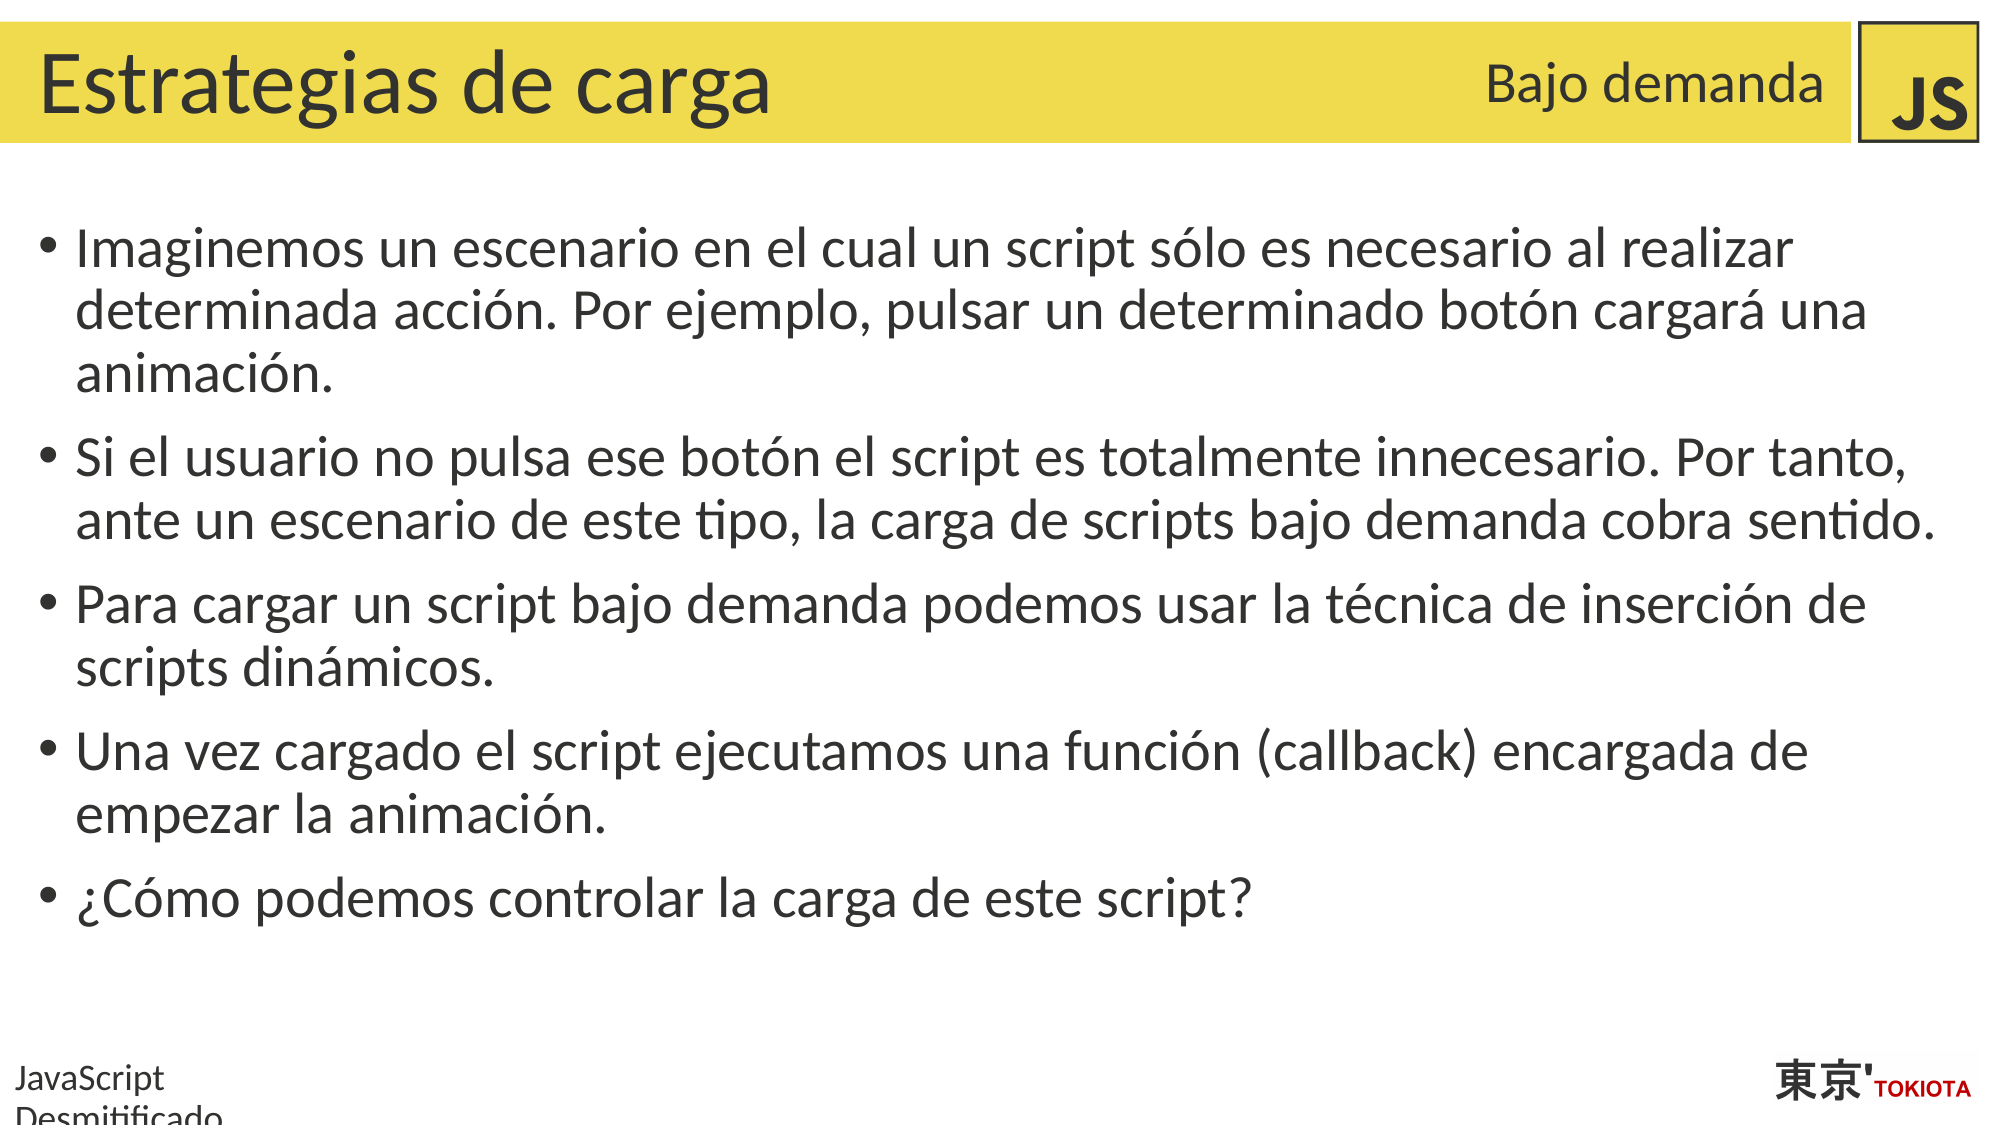

# Estrategias de carga
Bajo demanda
Imaginemos un escenario en el cual un script sólo es necesario al realizar determinada acción. Por ejemplo, pulsar un determinado botón cargará una animación.
Si el usuario no pulsa ese botón el script es totalmente innecesario. Por tanto, ante un escenario de este tipo, la carga de scripts bajo demanda cobra sentido.
Para cargar un script bajo demanda podemos usar la técnica de inserción de scripts dinámicos.
Una vez cargado el script ejecutamos una función (callback) encargada de empezar la animación.
¿Cómo podemos controlar la carga de este script?